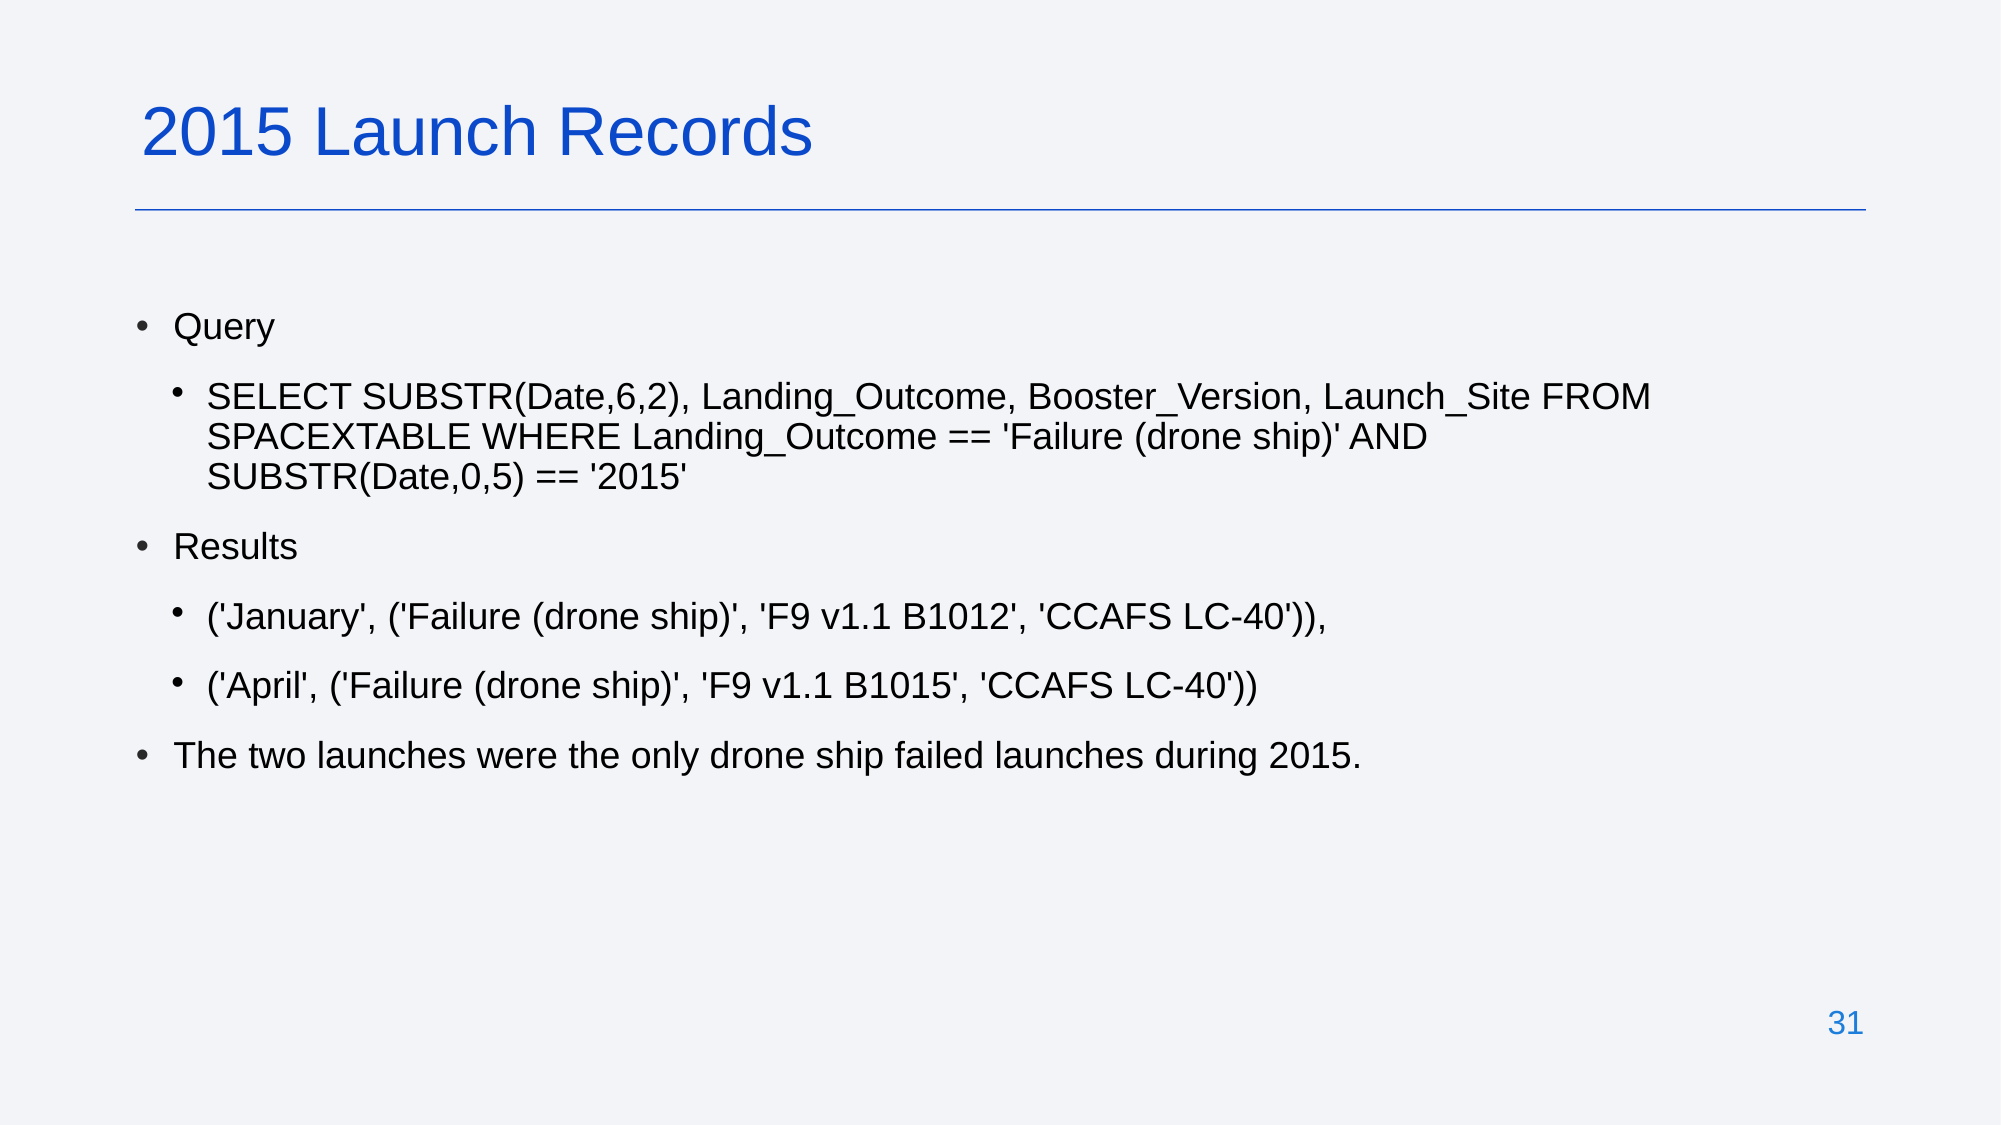

2015 Launch Records
Query
SELECT SUBSTR(Date,6,2), Landing_Outcome, Booster_Version, Launch_Site FROM SPACEXTABLE WHERE Landing_Outcome == 'Failure (drone ship)' AND SUBSTR(Date,0,5) == '2015'
Results
('January', ('Failure (drone ship)', 'F9 v1.1 B1012', 'CCAFS LC-40')),
('April', ('Failure (drone ship)', 'F9 v1.1 B1015', 'CCAFS LC-40'))
The two launches were the only drone ship failed launches during 2015.
31